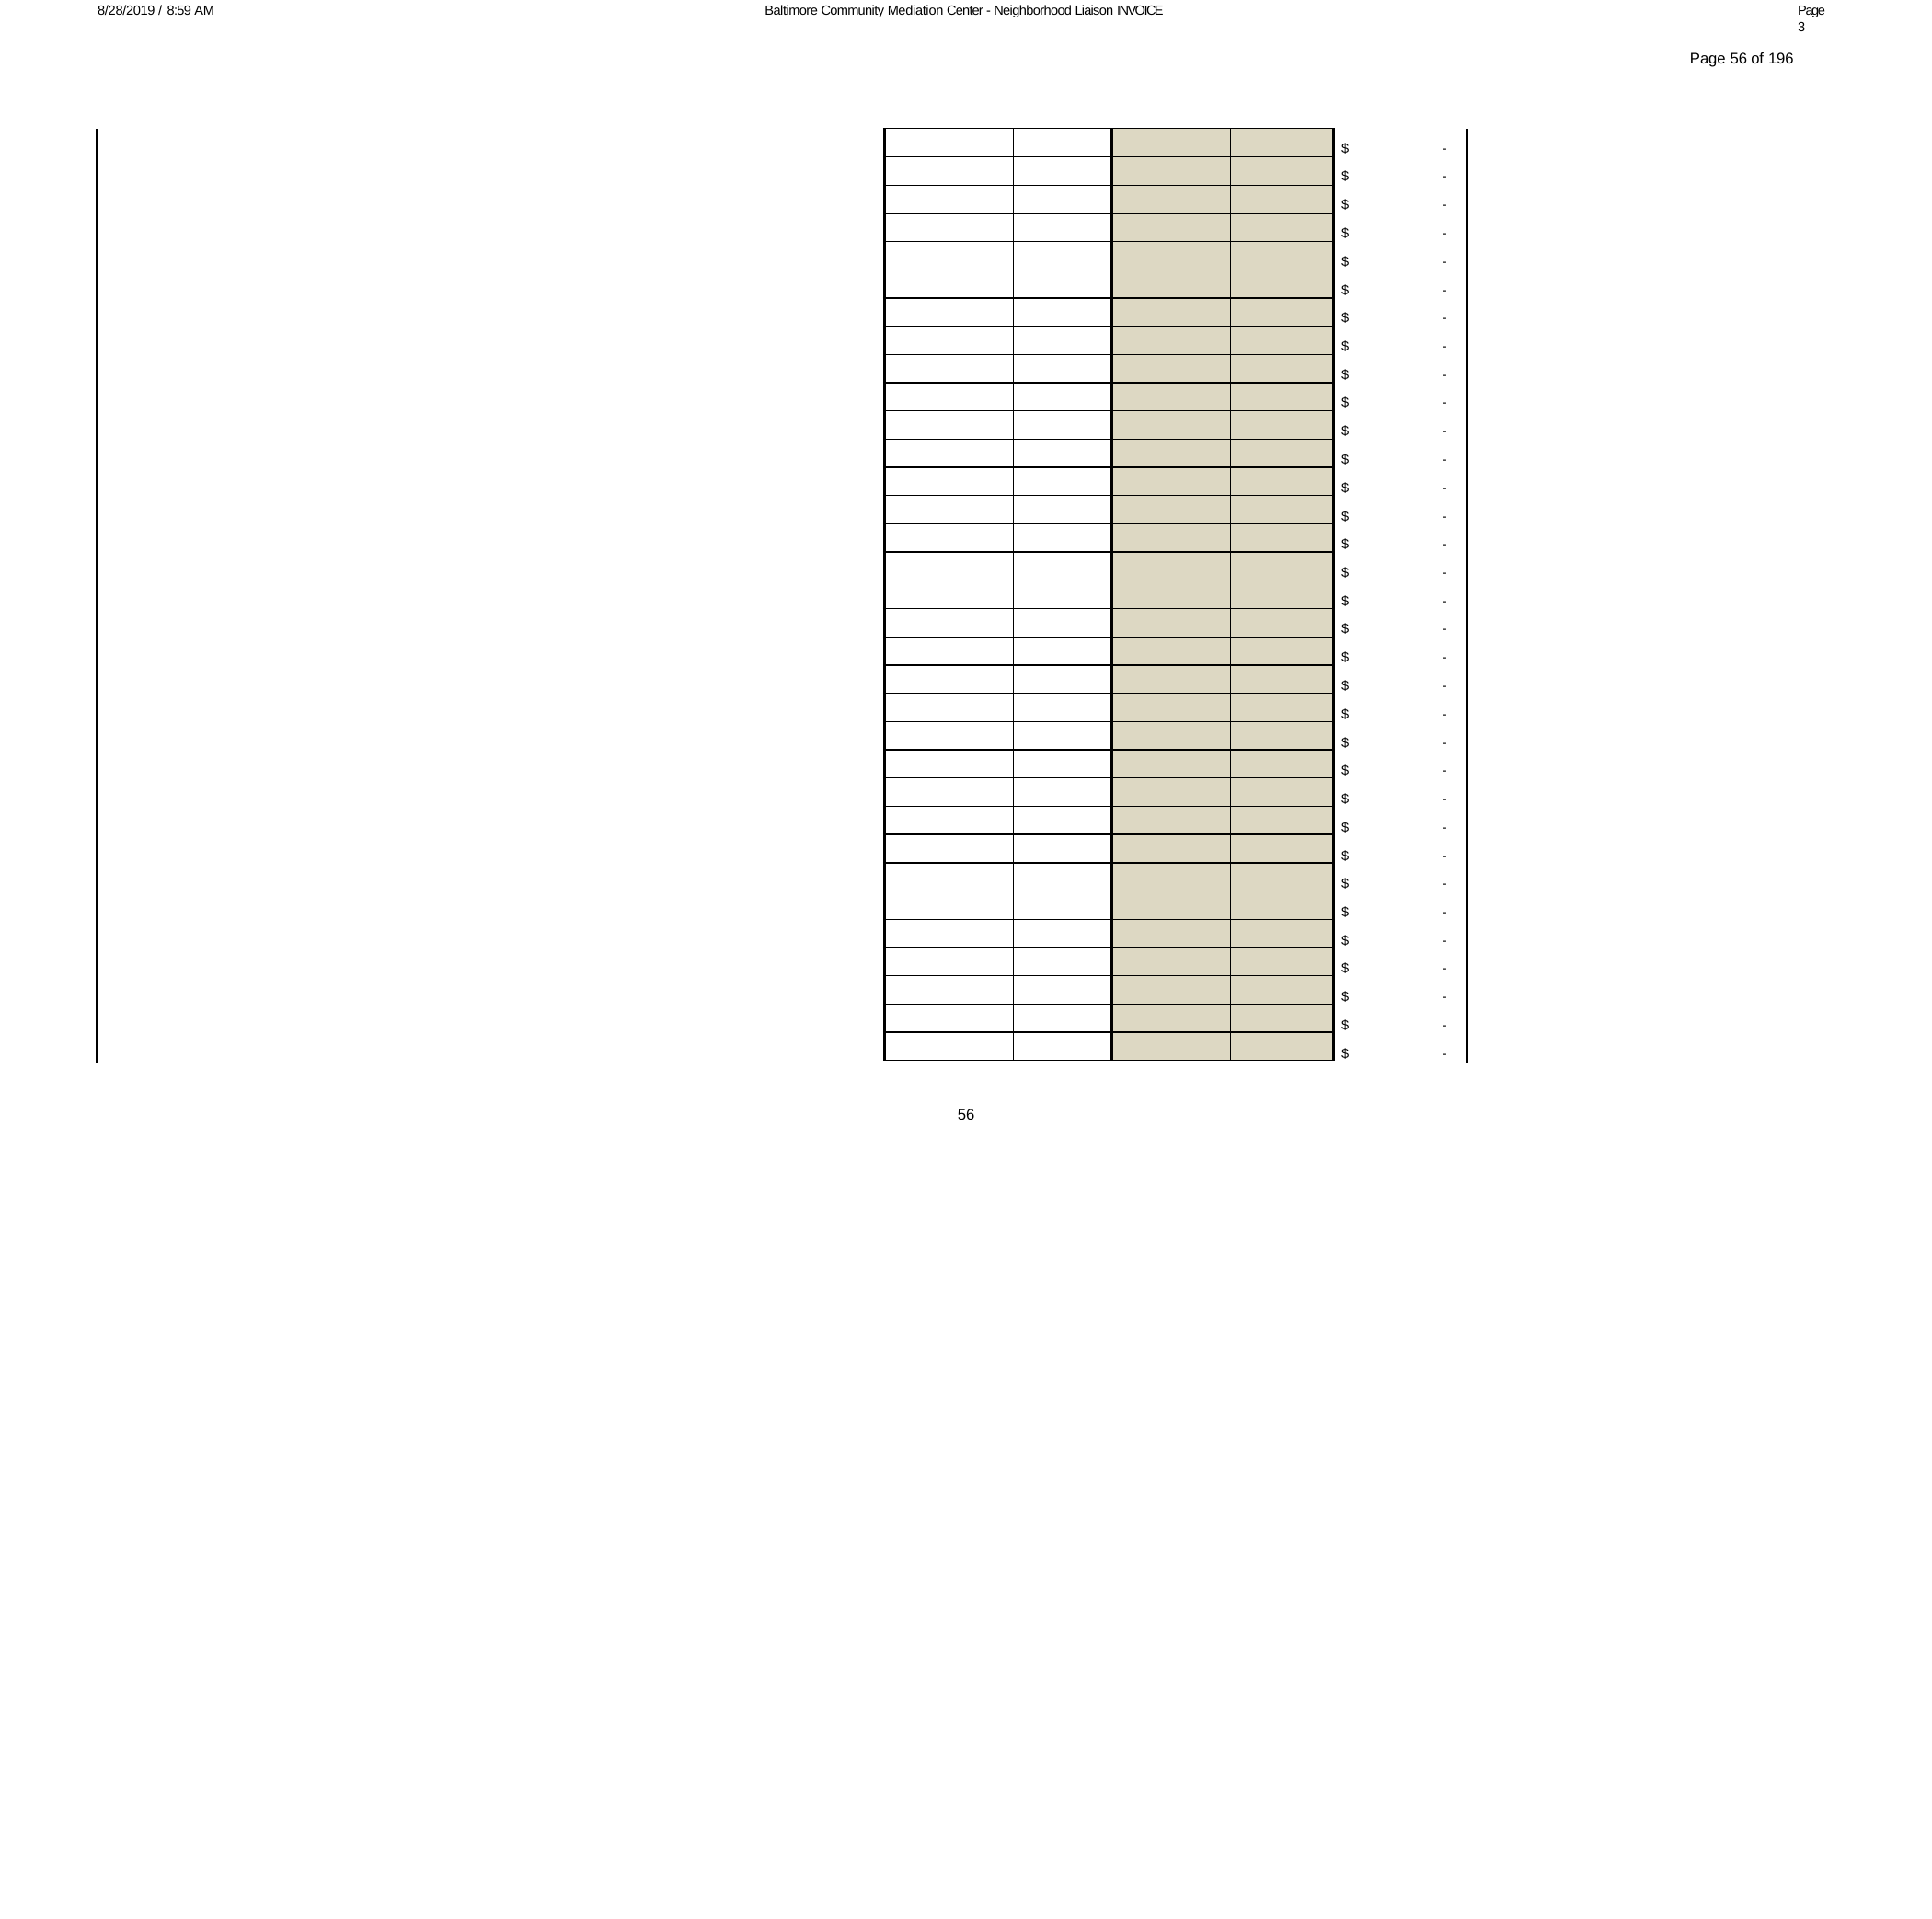

8/28/2019 / 8:59 AM
Baltimore Community Mediation Center - Neighborhood Liaison INVOICE
Page 3
Page 56 of 196
|  |  |  |  |
| --- | --- | --- | --- |
|  |  |  |  |
|  |  |  |  |
|  |  |  |  |
|  |  |  |  |
|  |  |  |  |
|  |  |  |  |
|  |  |  |  |
|  |  |  |  |
|  |  |  |  |
|  |  |  |  |
|  |  |  |  |
|  |  |  |  |
|  |  |  |  |
|  |  |  |  |
|  |  |  |  |
|  |  |  |  |
|  |  |  |  |
|  |  |  |  |
|  |  |  |  |
|  |  |  |  |
|  |  |  |  |
|  |  |  |  |
|  |  |  |  |
|  |  |  |  |
|  |  |  |  |
|  |  |  |  |
|  |  |  |  |
|  |  |  |  |
|  |  |  |  |
|  |  |  |  |
|  |  |  |  |
|  |  |  |  |

$
-
$
-
$
-
$
-
$
-
$
-
$
-
$
-
$
-
$
-
$
-
$
-
$
-
$
-
$
-
$
-
$
-
$
-
$
-
$
-
$
-
$
-
$
-
$
-
$
-
$
-
$
-
$
-
$
-
$
-
$
-
$
-
$
-
56